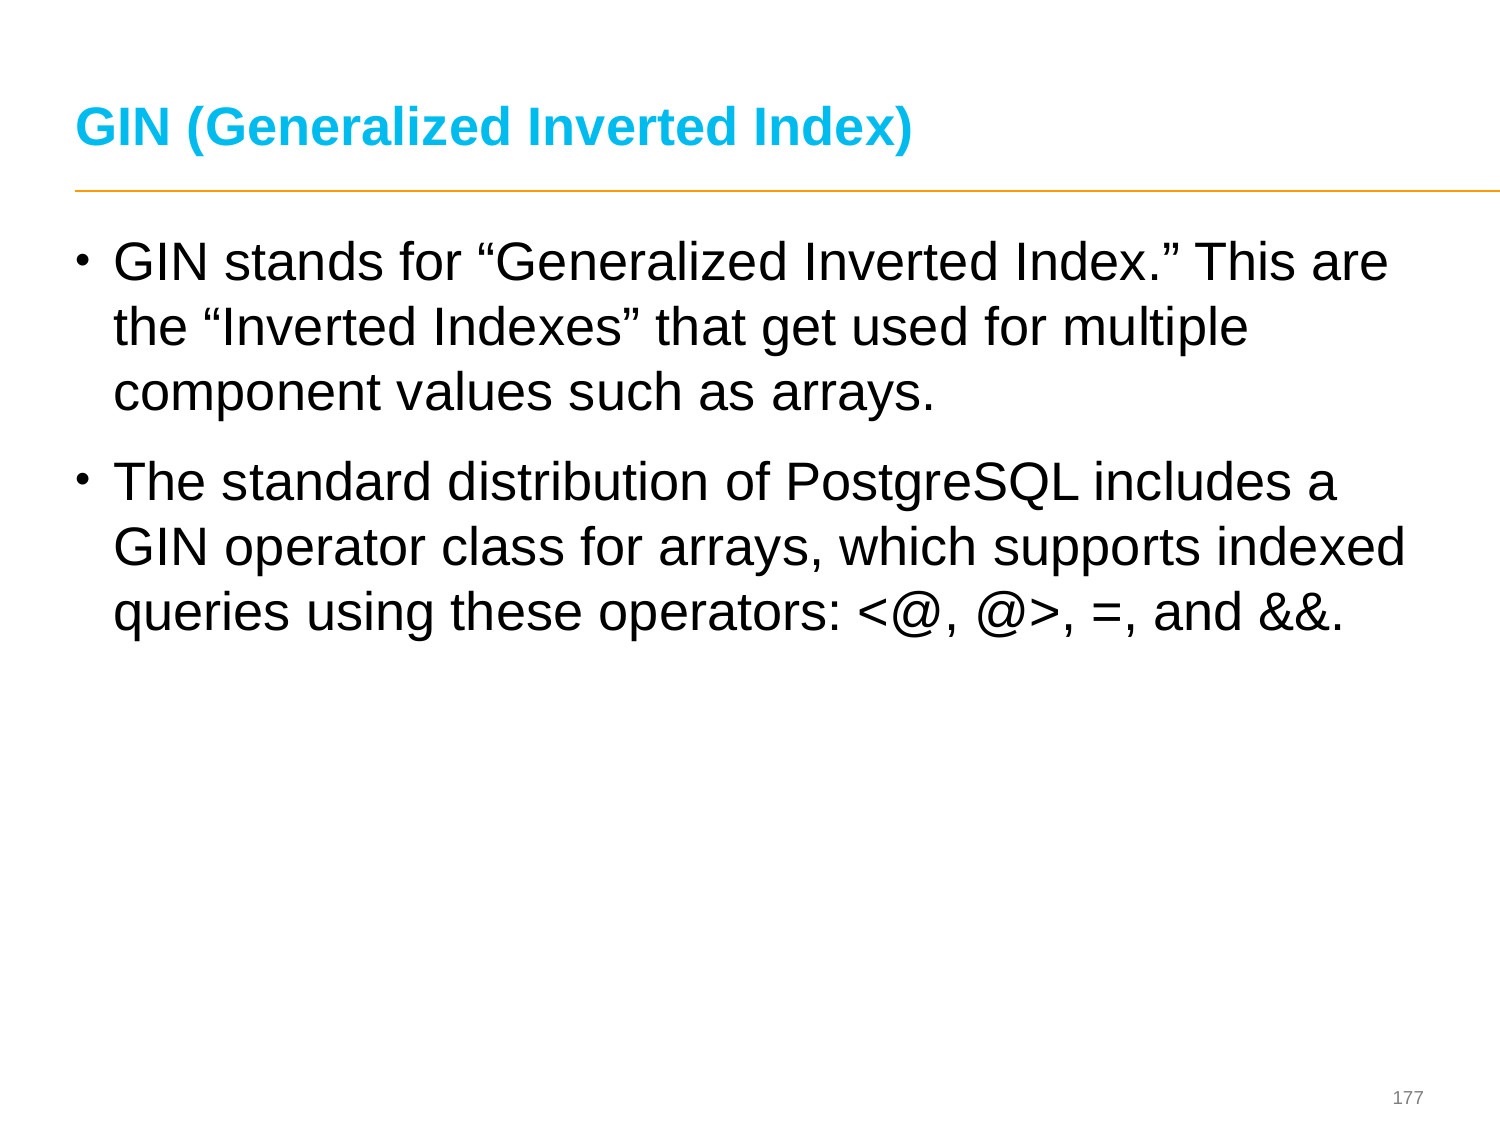

# GIN (Generalized Inverted Index)
GIN stands for “Generalized Inverted Index.” This are the “Inverted Indexes” that get used for multiple component values such as arrays.
The standard distribution of PostgreSQL includes a GIN operator class for arrays, which supports indexed queries using these operators: <@, @>, =, and &&.